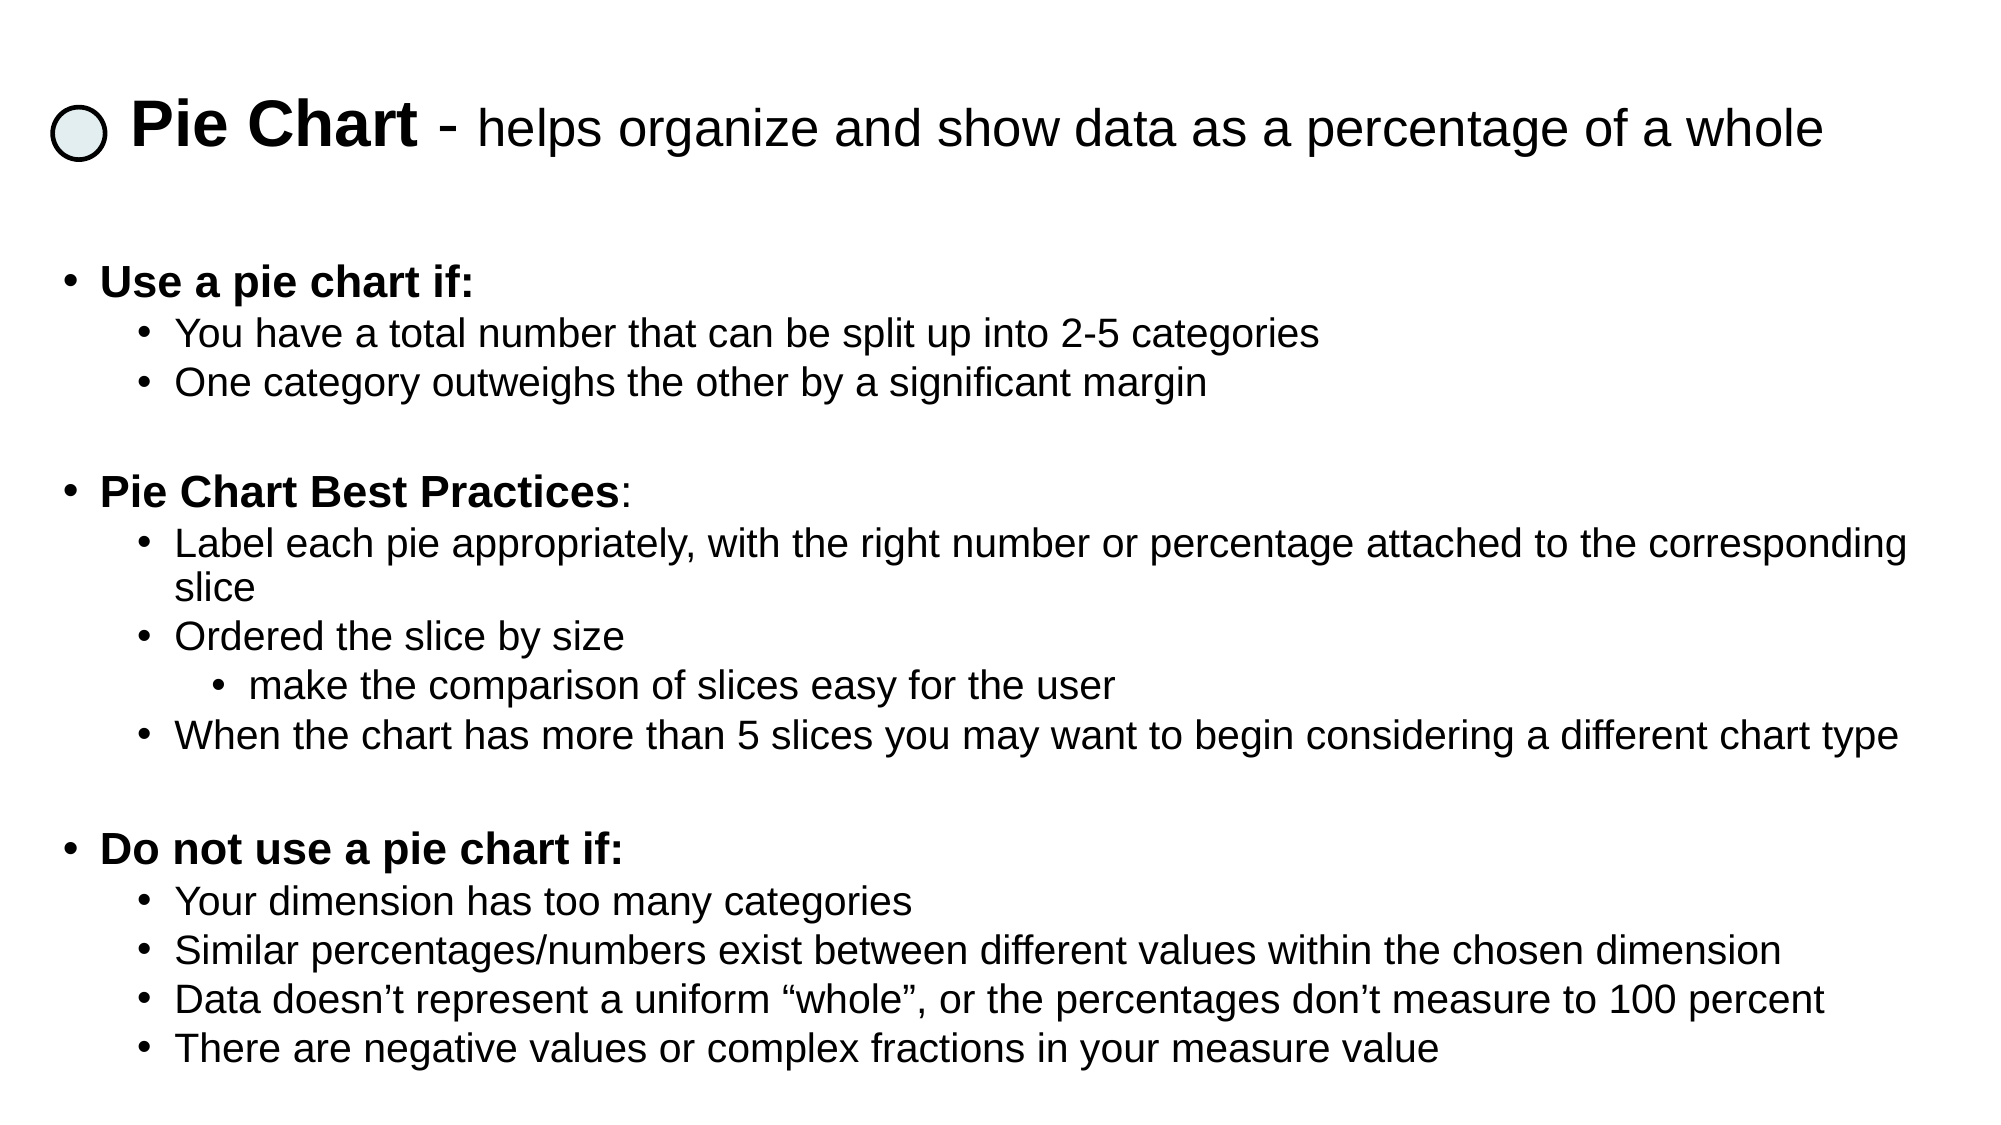

# Pie Chart - helps organize and show data as a percentage of a whole
Use a pie chart if:
You have a total number that can be split up into 2-5 categories
One category outweighs the other by a significant margin

Pie Chart Best Practices:
Label each pie appropriately, with the right number or percentage attached to the corresponding slice
Ordered the slice by size
make the comparison of slices easy for the user
When the chart has more than 5 slices you may want to begin considering a different chart type

Do not use a pie chart if:
Your dimension has too many categories
Similar percentages/numbers exist between different values within the chosen dimension
Data doesn’t represent a uniform “whole”, or the percentages don’t measure to 100 percent
There are negative values or complex fractions in your measure value